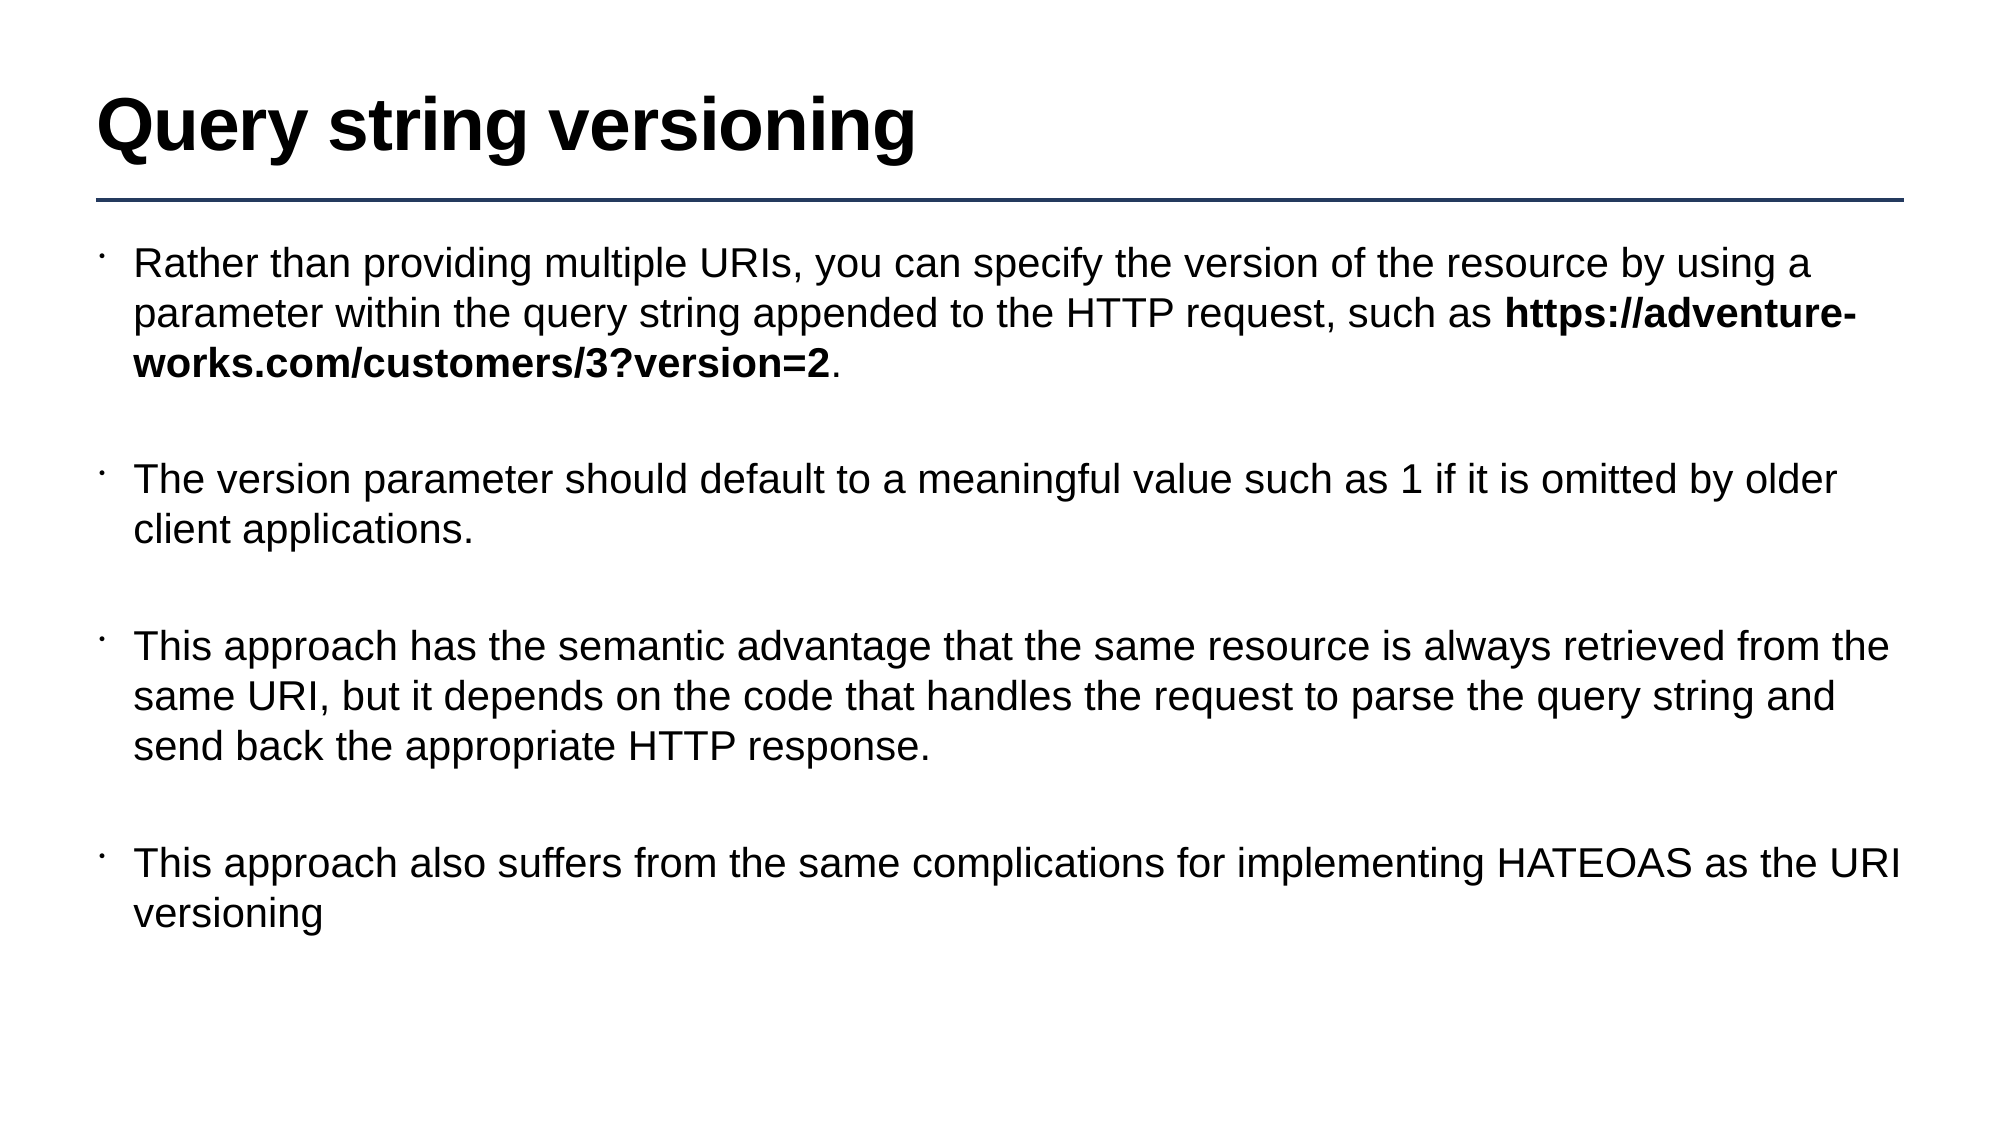

# Query string versioning
Rather than providing multiple URIs, you can specify the version of the resource by using a parameter within the query string appended to the HTTP request, such as https://adventure-works.com/customers/3?version=2.

The version parameter should default to a meaningful value such as 1 if it is omitted by older client applications.

This approach has the semantic advantage that the same resource is always retrieved from the same URI, but it depends on the code that handles the request to parse the query string and send back the appropriate HTTP response.

This approach also suffers from the same complications for implementing HATEOAS as the URI versioning